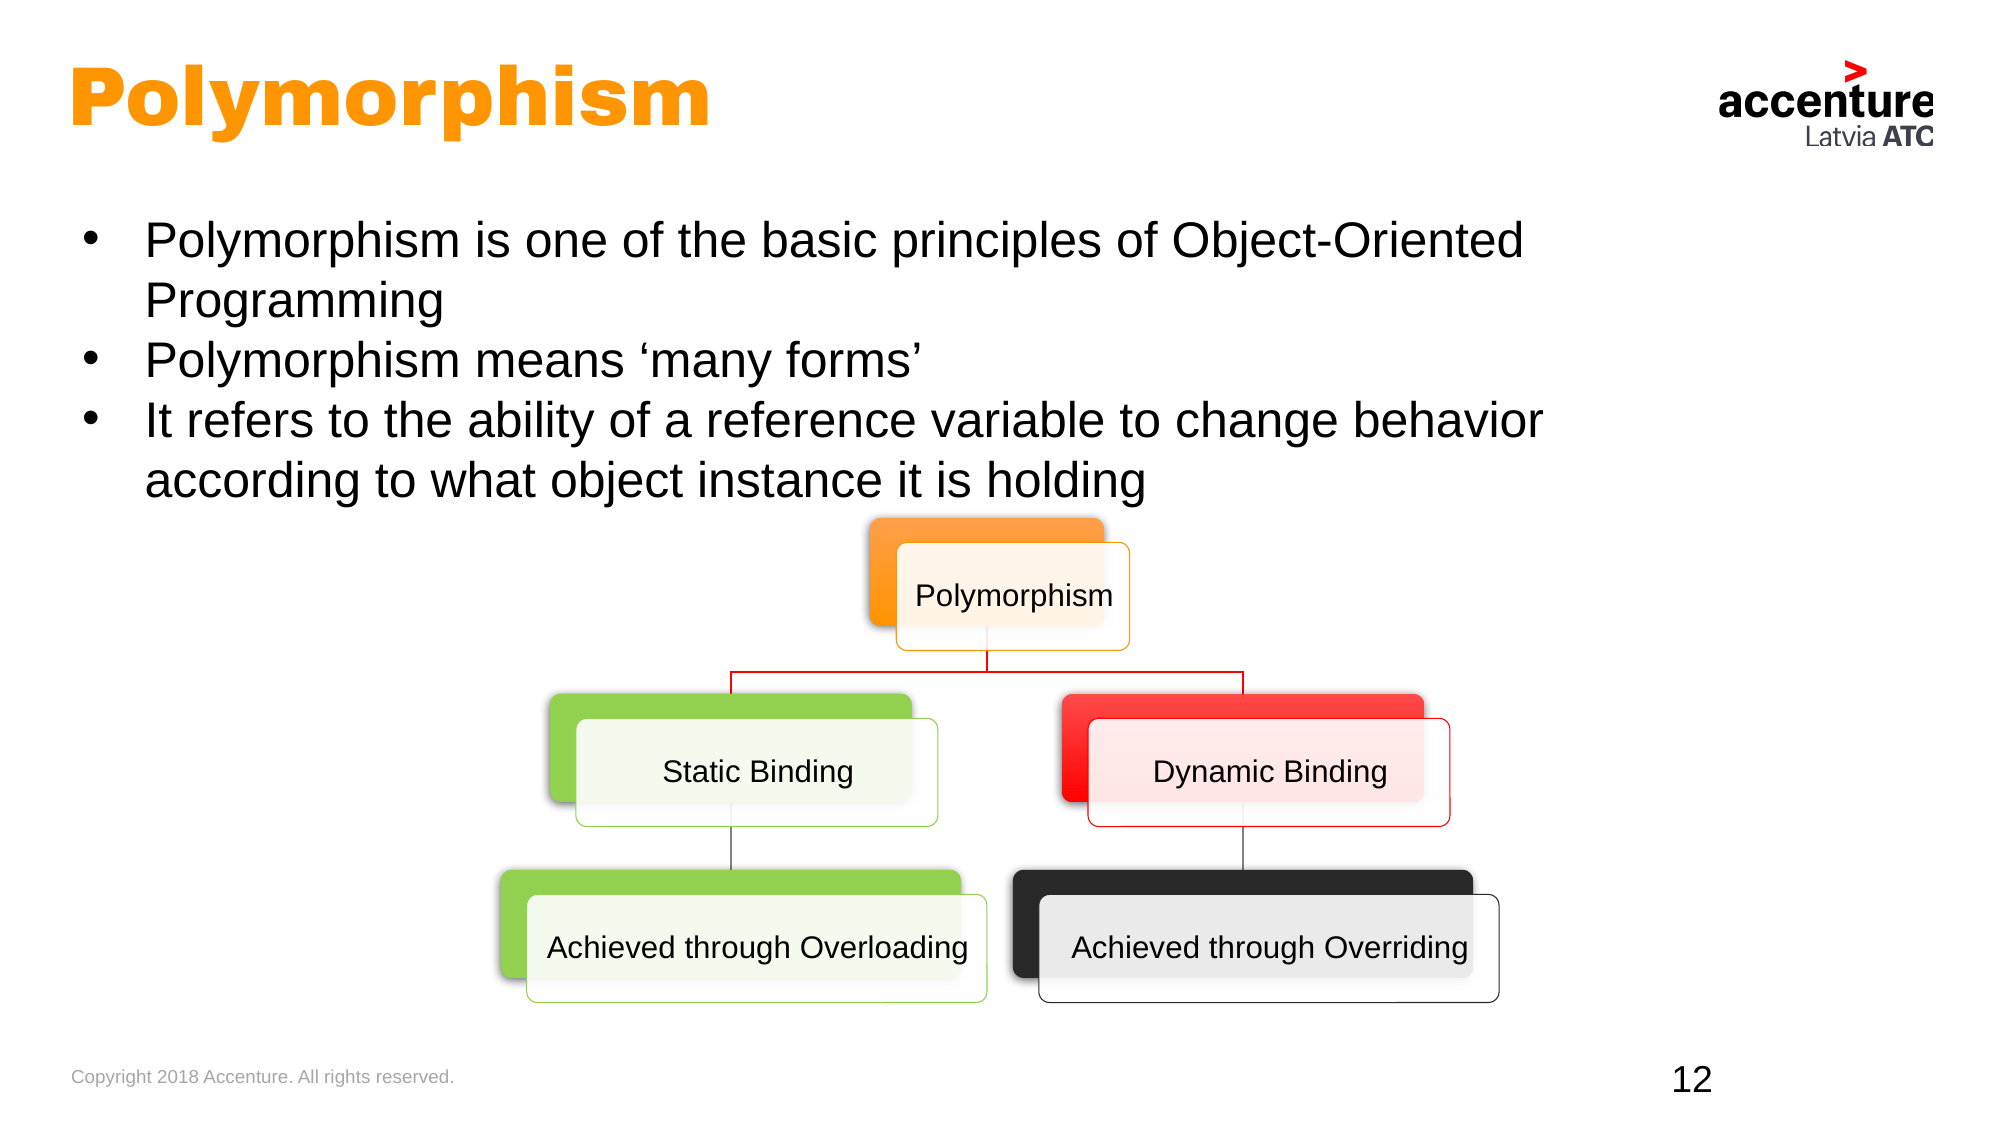

Polymorphism
Polymorphism is one of the basic principles of Object-Oriented Programming
Polymorphism means ‘many forms’
It refers to the ability of a reference variable to change behavior according to what object instance it is holding
Polymorphism
Static Binding
Achieved through Overloading
Dynamic Binding
Achieved through Overriding
12